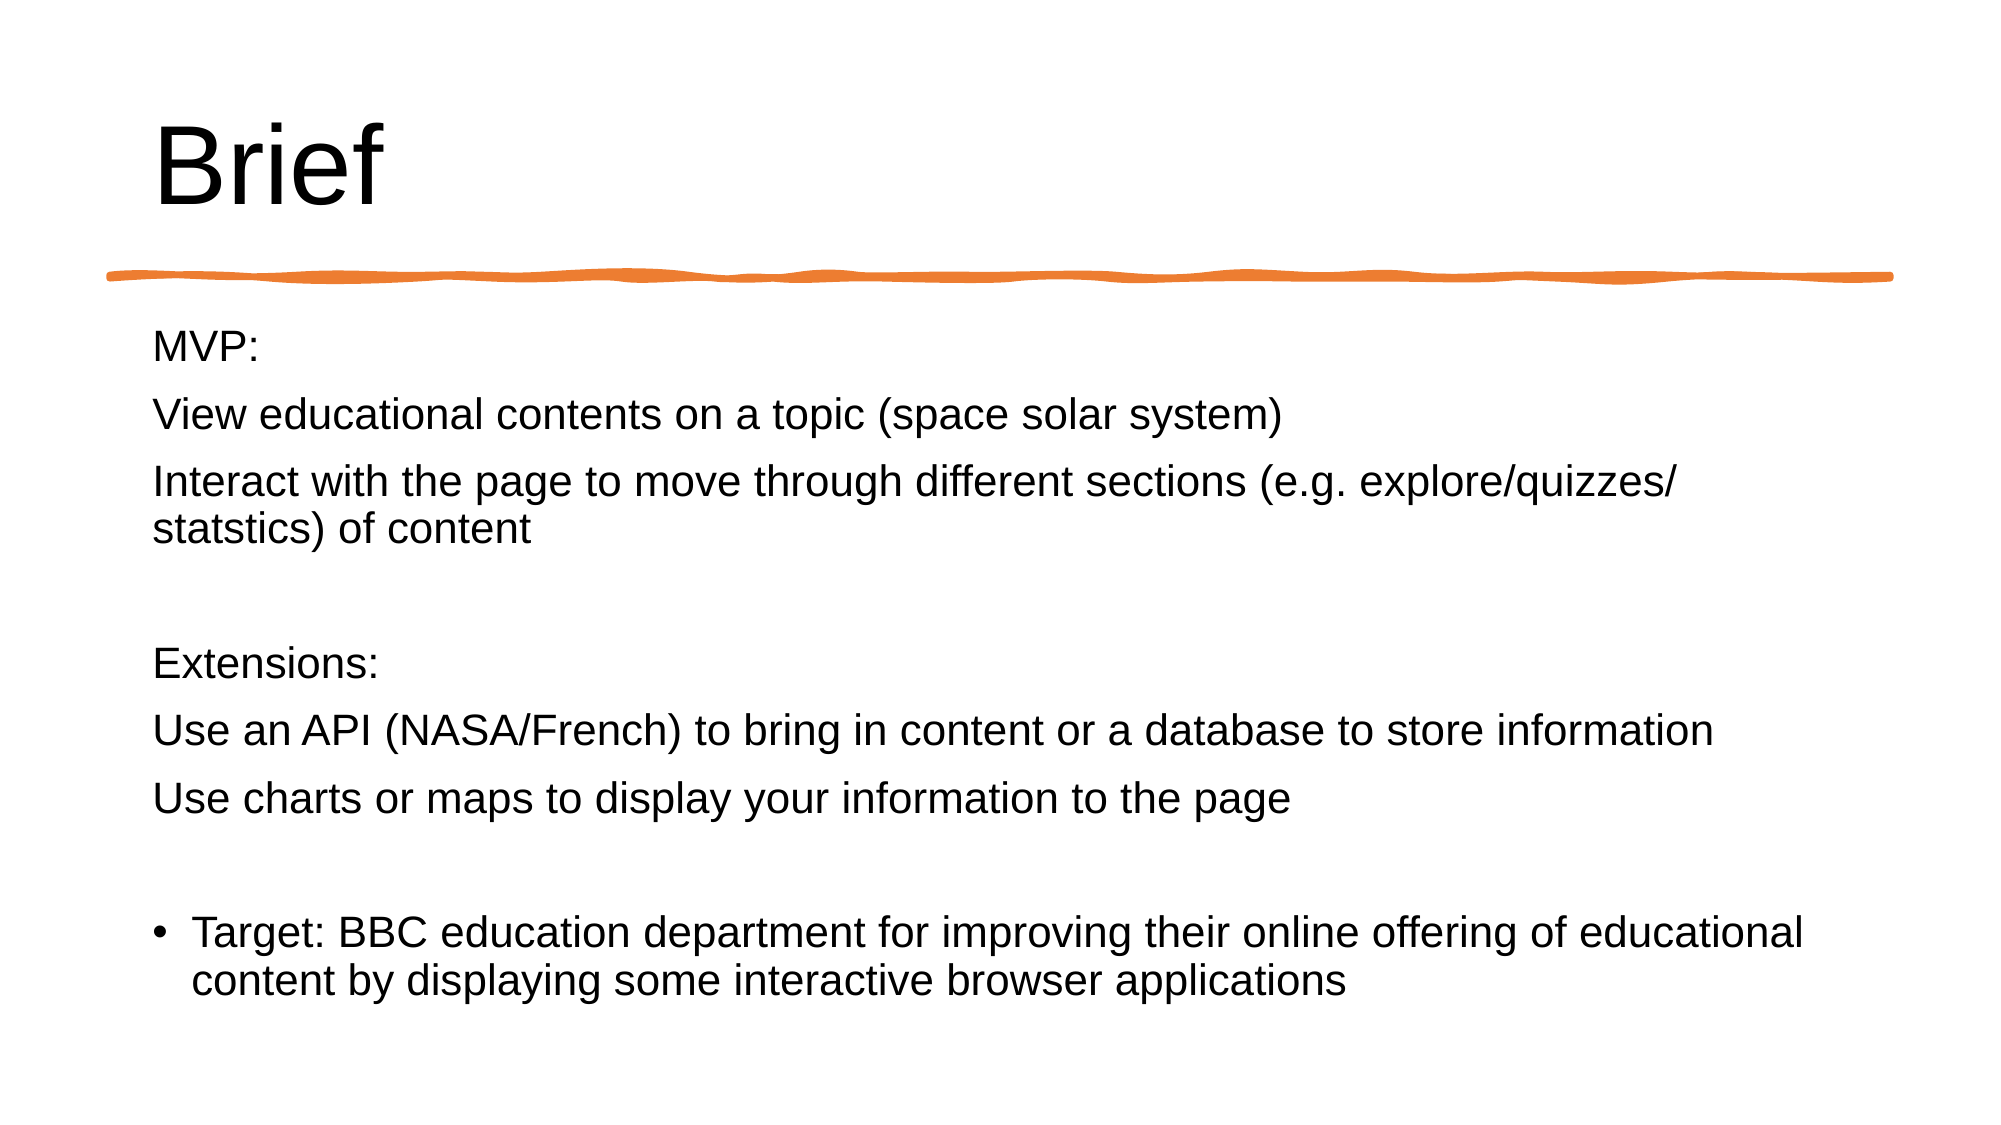

# Brief

MVP:
View educational contents on a topic (space solar system)
Interact with the page to move through different sections (e.g. explore/quizzes/statstics) of content

Extensions:
Use an API (NASA/French) to bring in content or a database to store information
Use charts or maps to display your information to the page

Target: BBC education department for improving their online offering of educational content by displaying some interactive browser applications